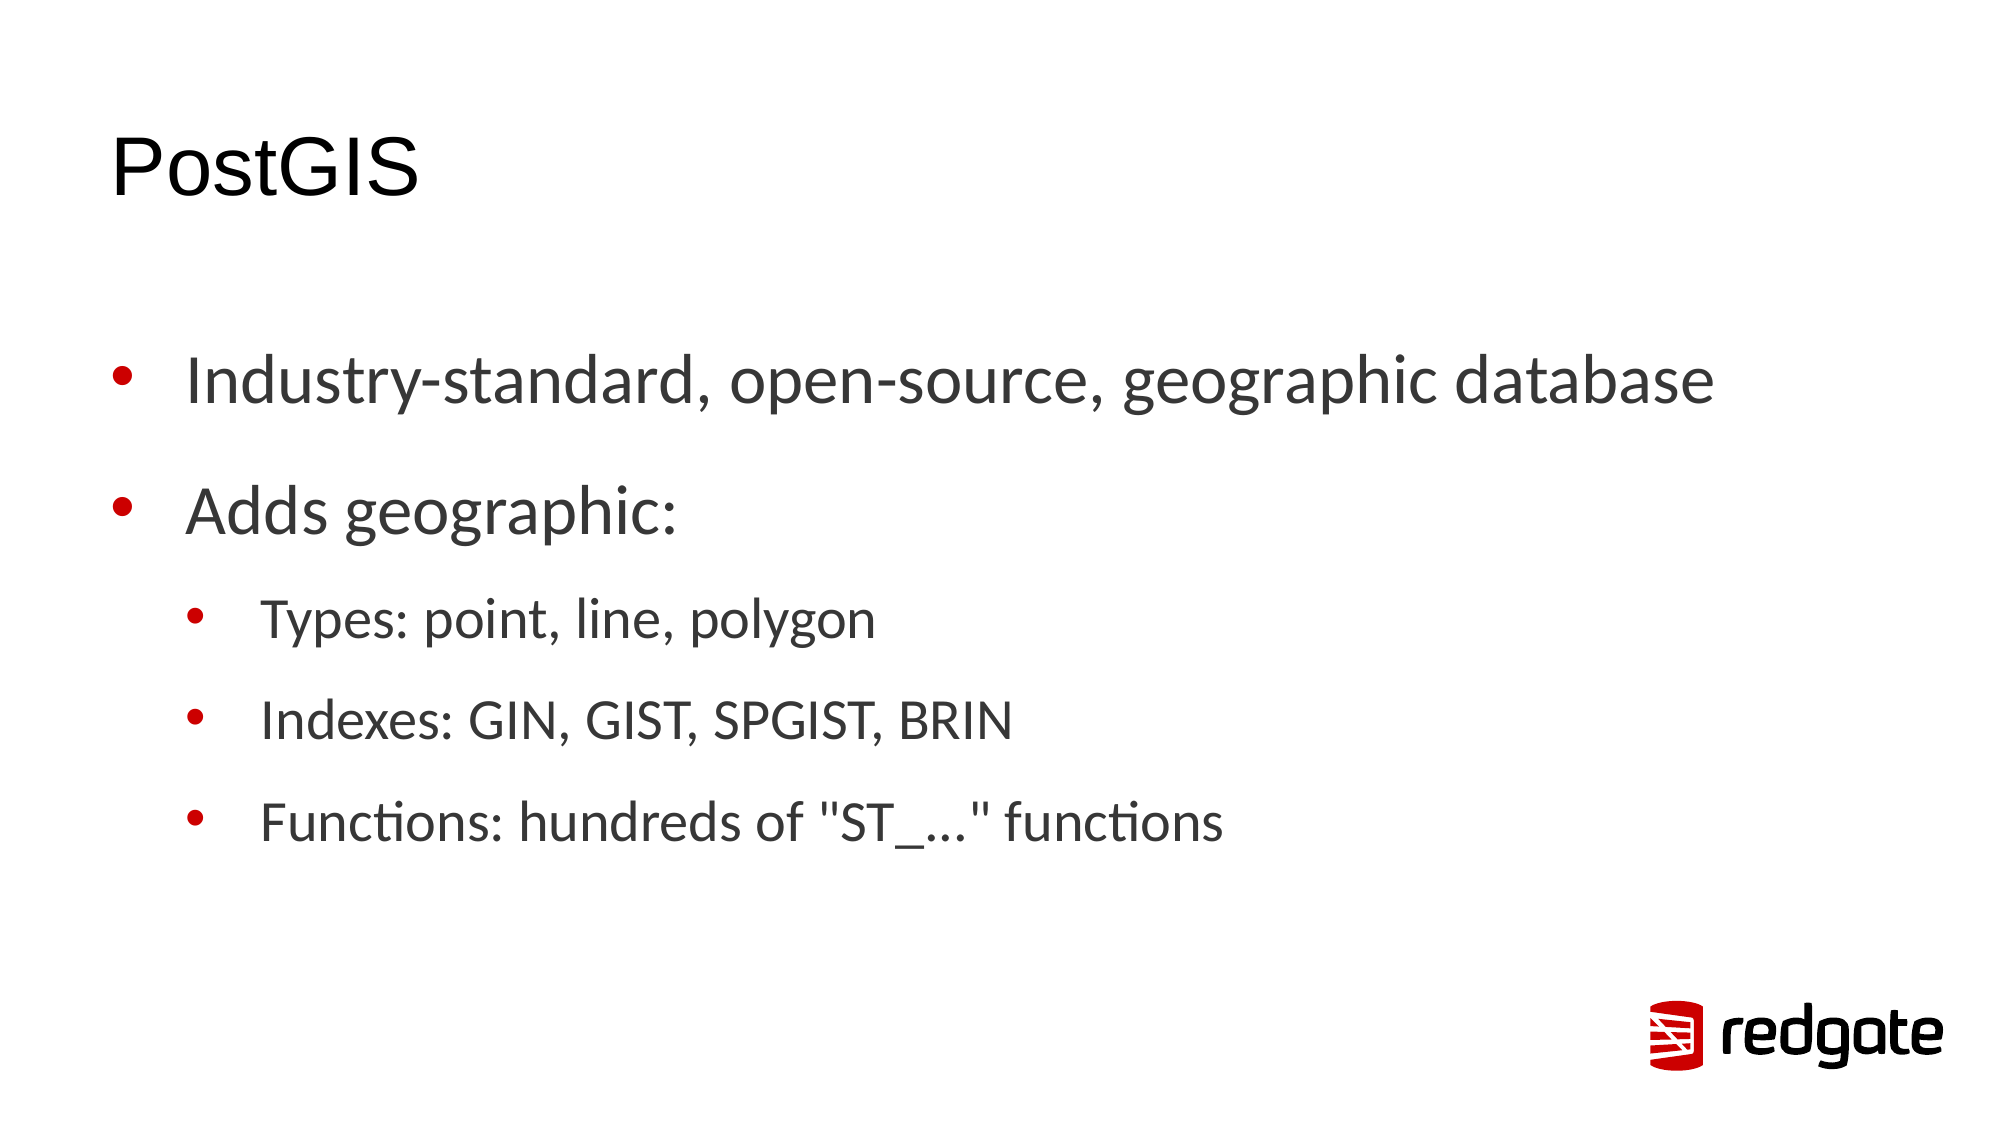

# PostGIS
Industry-standard, open-source, geographic database
Adds geographic:
Types: point, line, polygon
Indexes: GIN, GIST, SPGIST, BRIN
Functions: hundreds of "ST_..." functions